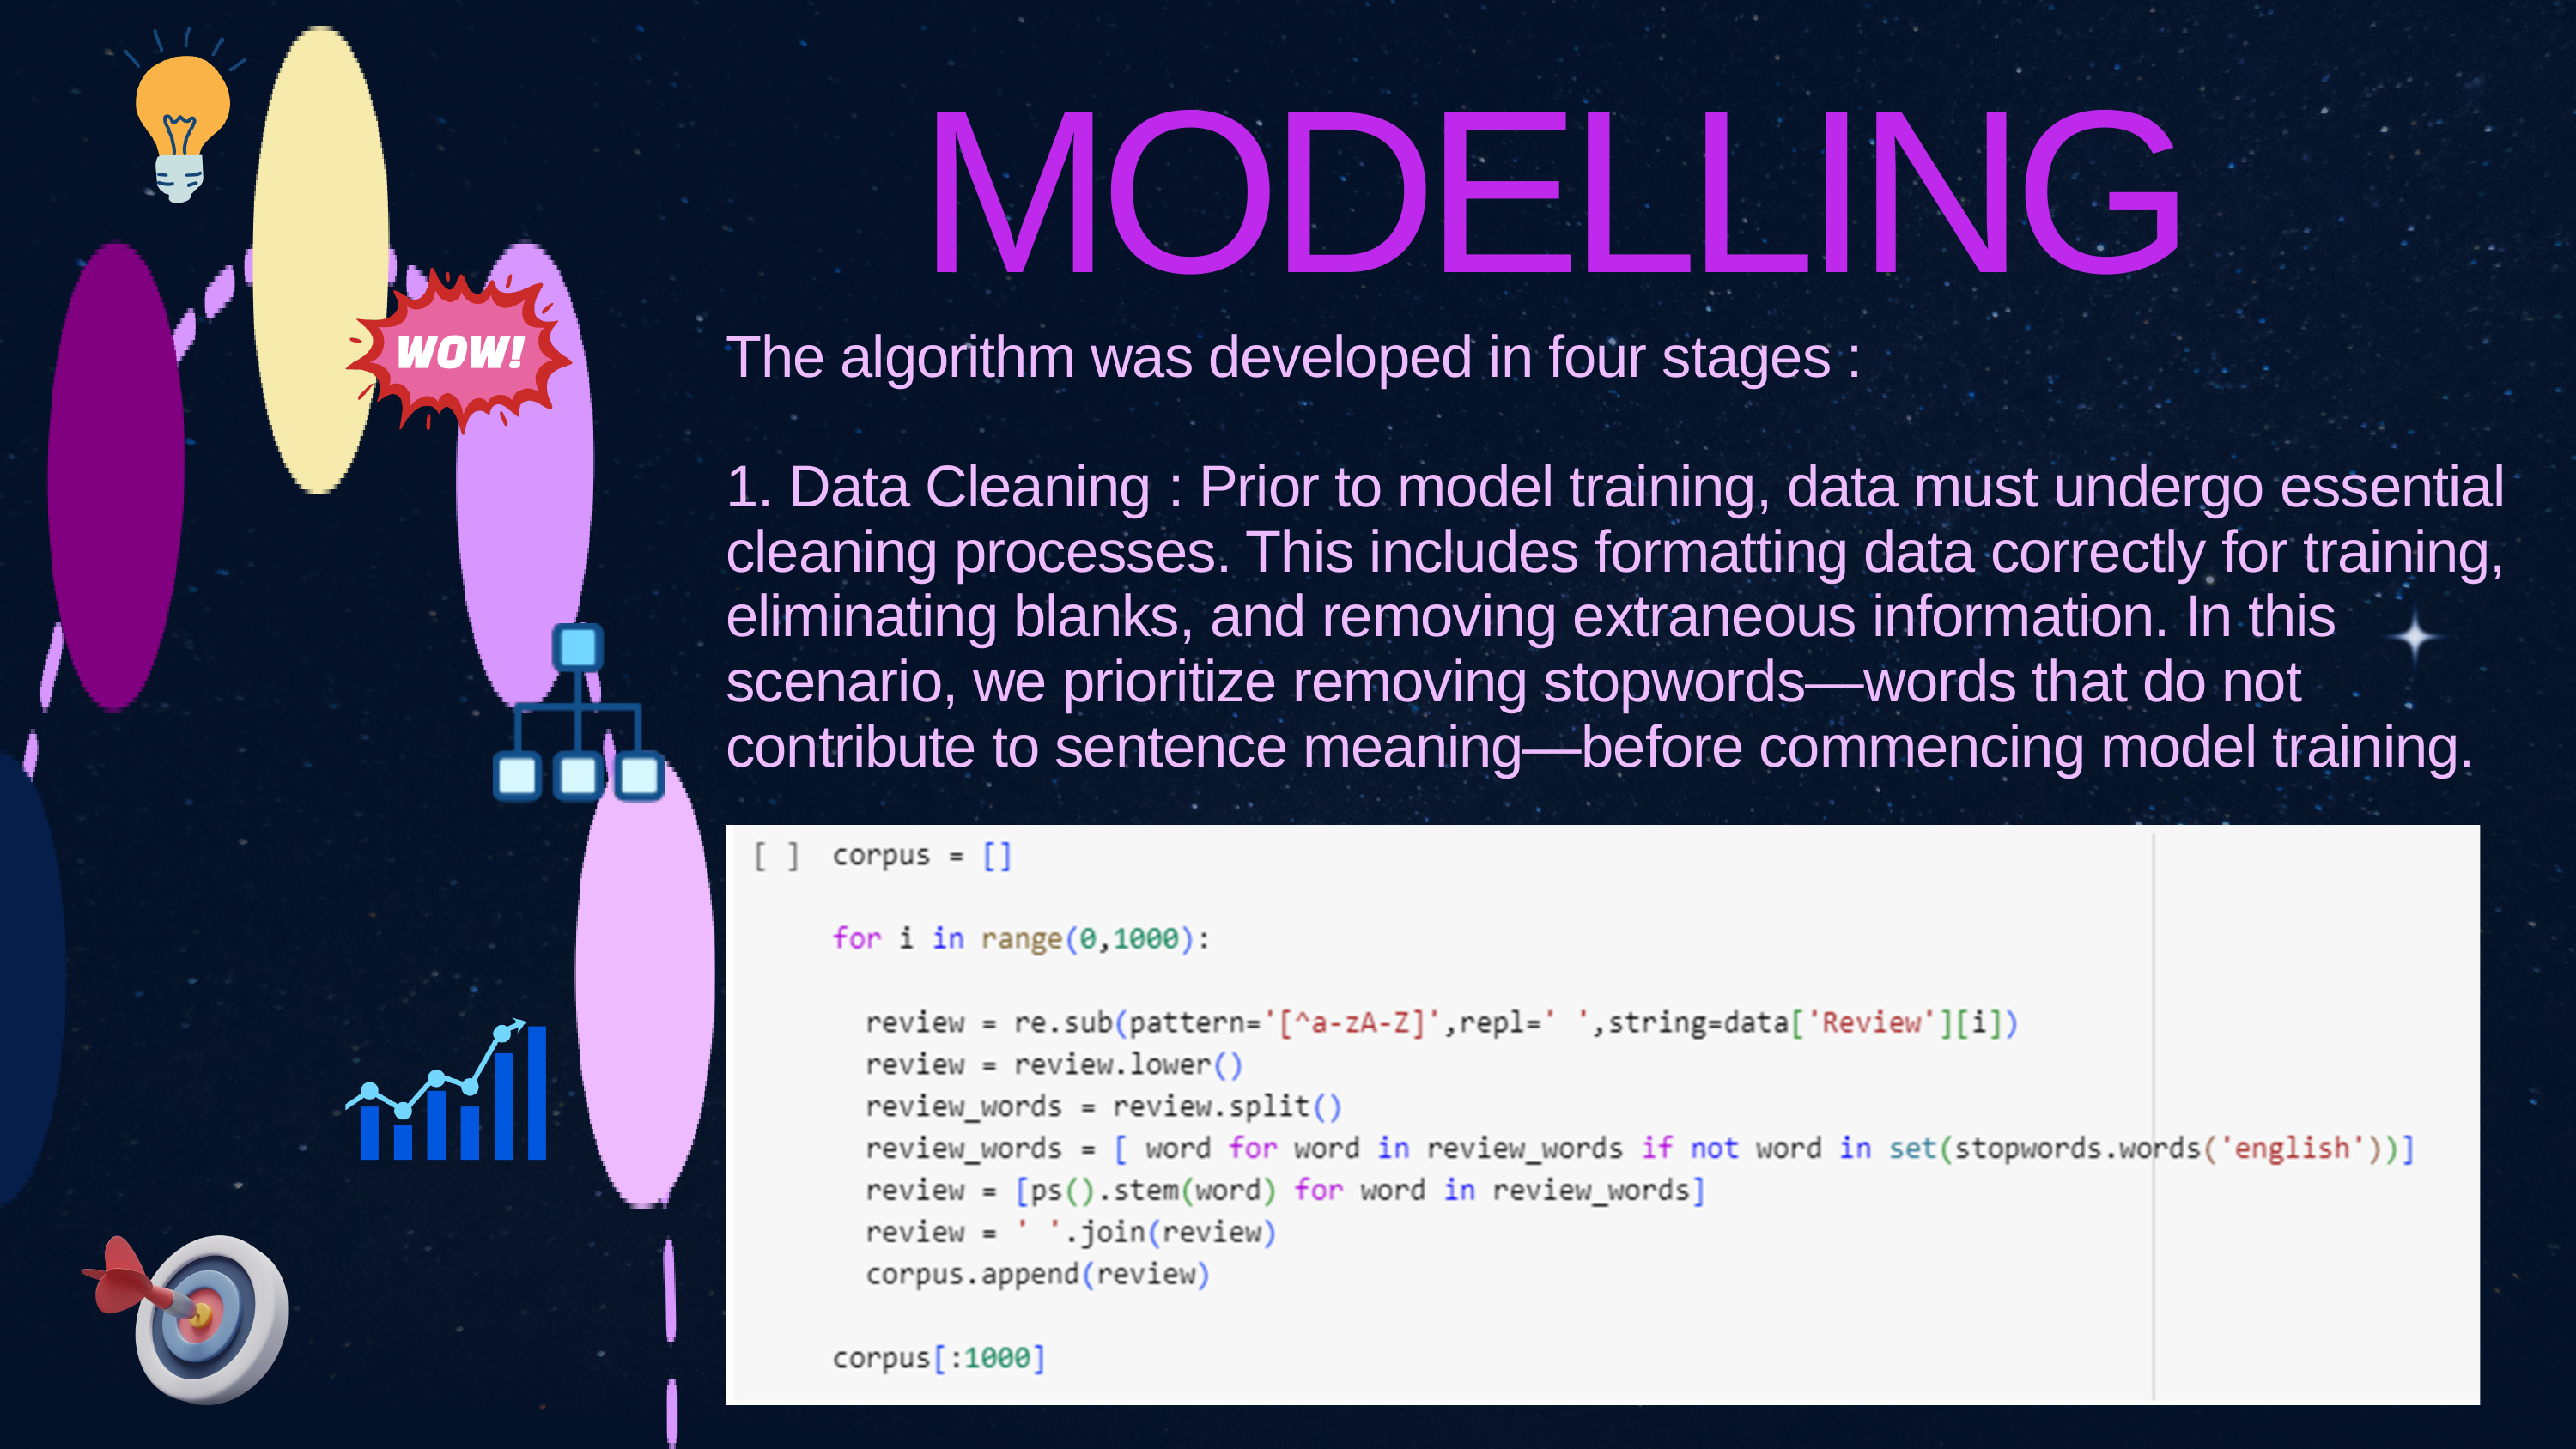

MODELLING

The algorithm was developed in four stages :

1. Data Cleaning : Prior to model training, data must undergo essential cleaning processes. This includes formatting data correctly for training, eliminating blanks, and removing extraneous information. In this scenario, we prioritize removing stopwords—words that do not contribute to sentence meaning—before commencing model training.